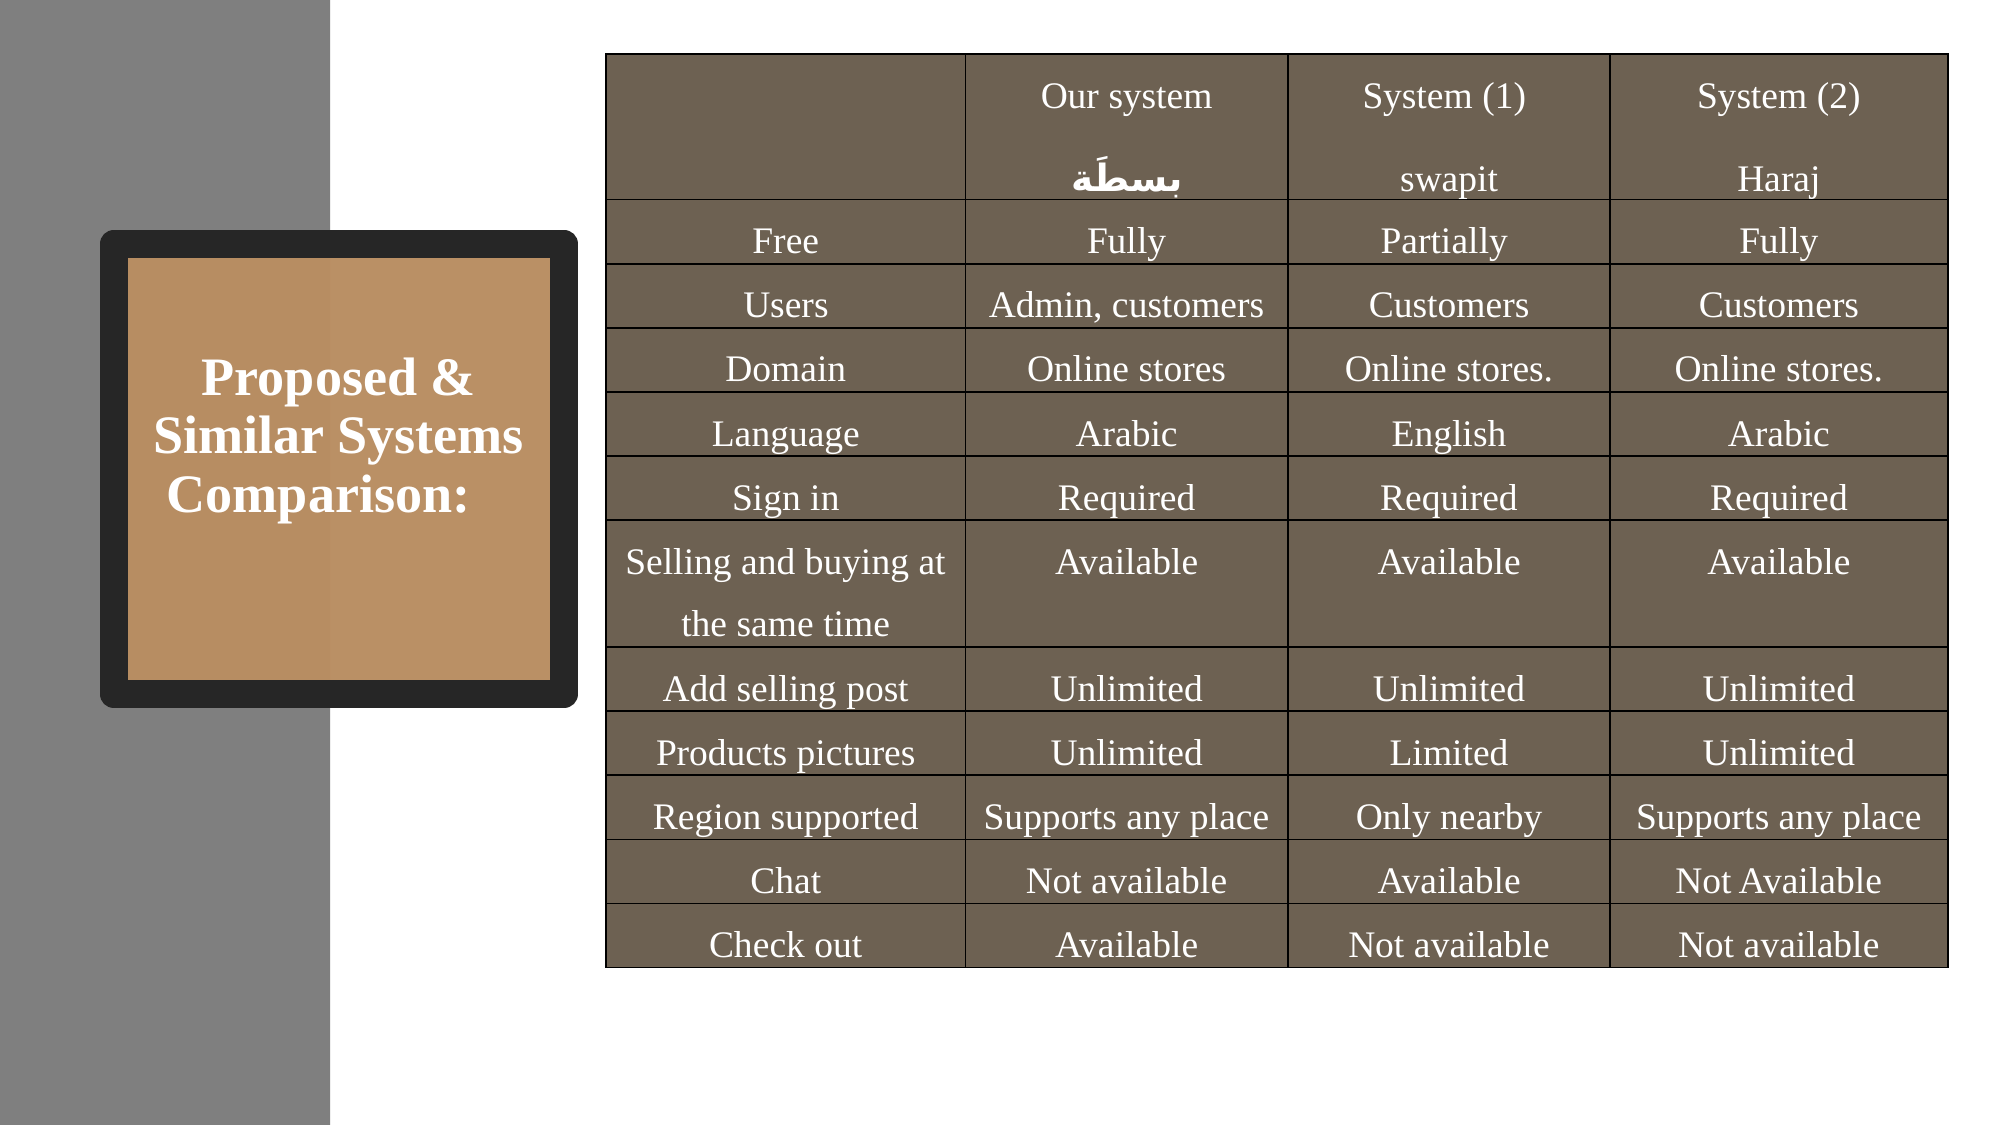

|  | Our system بسطَة | System (1) swapit | System (2) Haraj |
| --- | --- | --- | --- |
| Free | Fully | Partially | Fully |
| Users | Admin, customers | Customers | Customers |
| Domain | Online stores | Online stores. | Online stores. |
| Language | Arabic | English | Arabic |
| Sign in | Required | Required | Required |
| Selling and buying at the same time | Available | Available | Available |
| Add selling post | Unlimited | Unlimited | Unlimited |
| Products pictures | Unlimited | Limited | Unlimited |
| Region supported | Supports any place | Only nearby | Supports any place |
| Chat | Not available | Available | Not Available |
| Check out | Available | Not available | Not available |
# Proposed & Similar Systems Comparison: